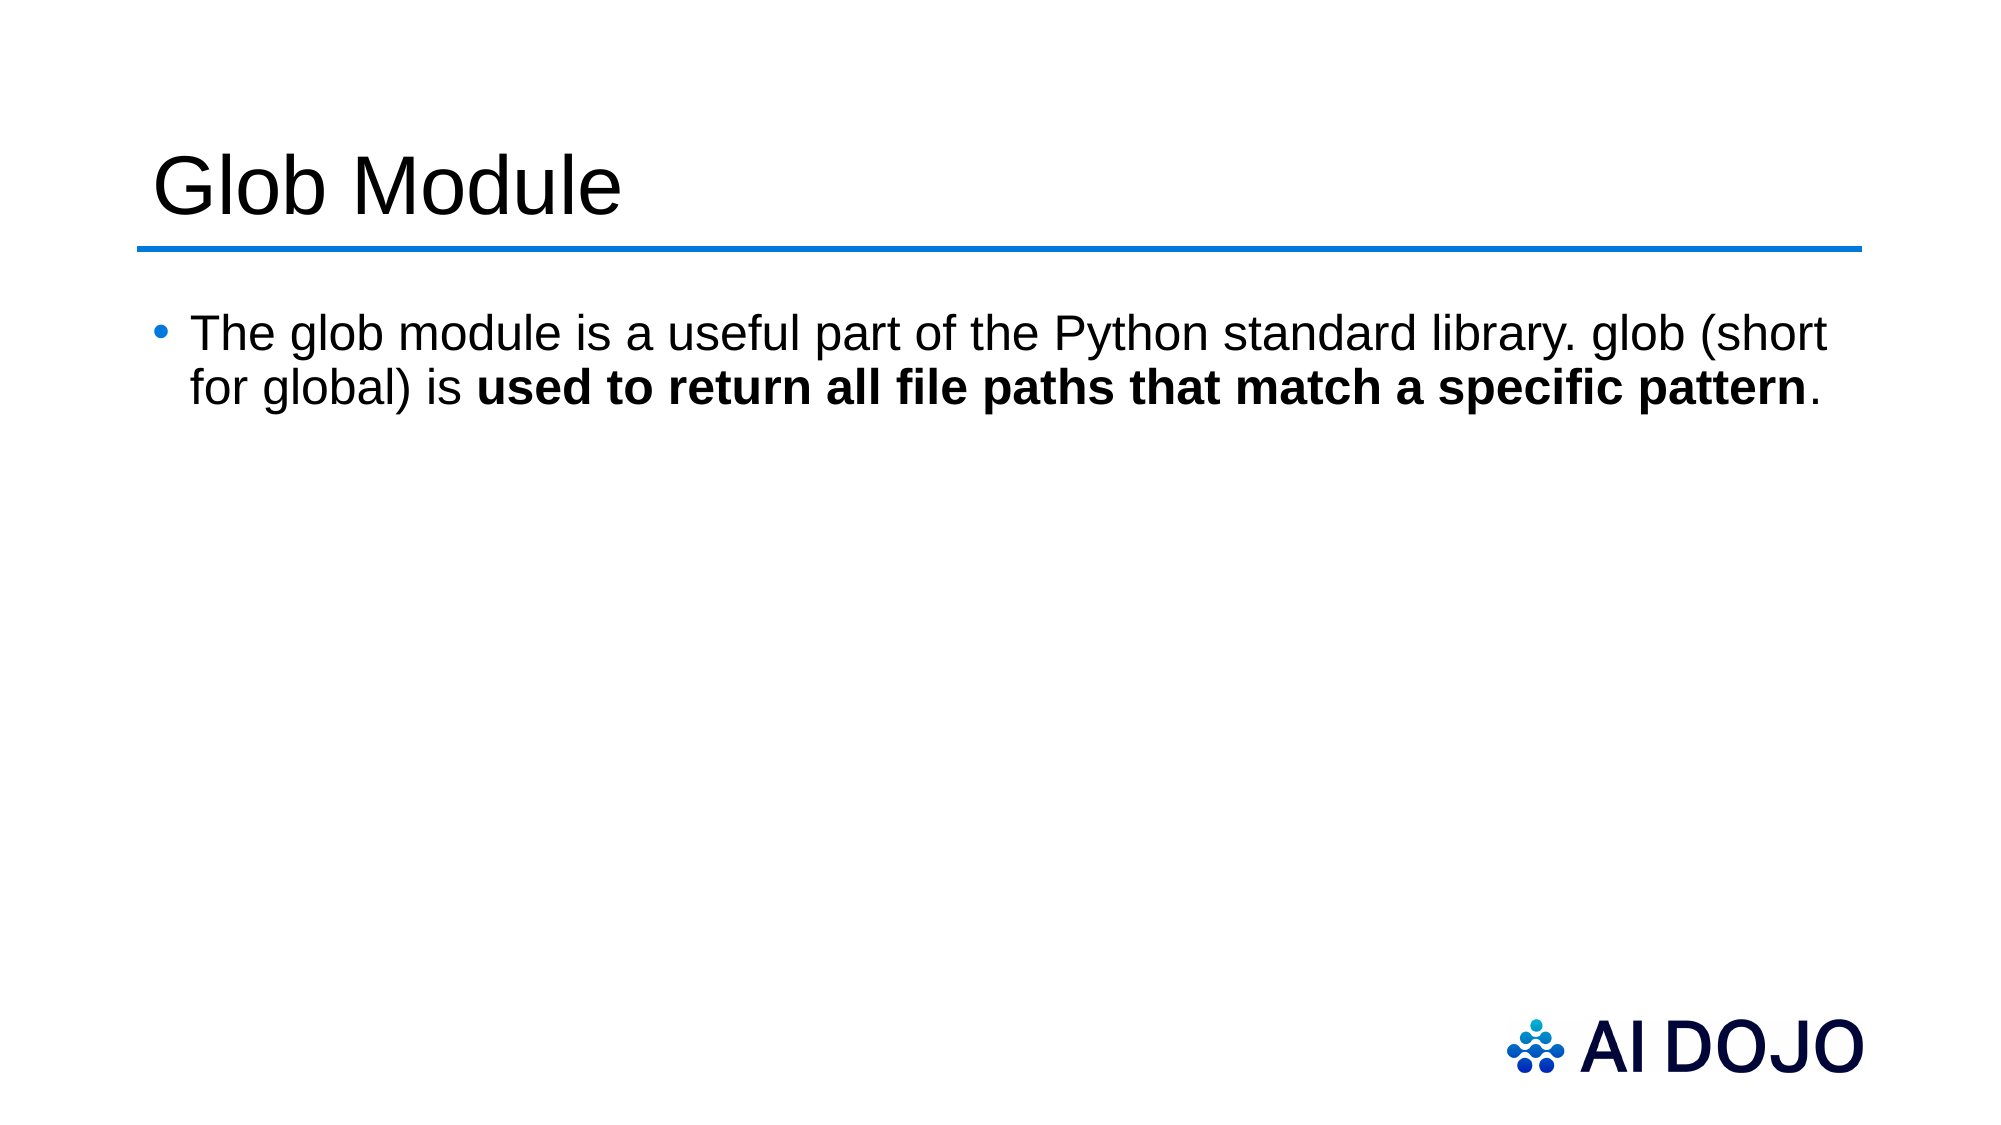

# Glob Module
The glob module is a useful part of the Python standard library. glob (short for global) is used to return all file paths that match a specific pattern.